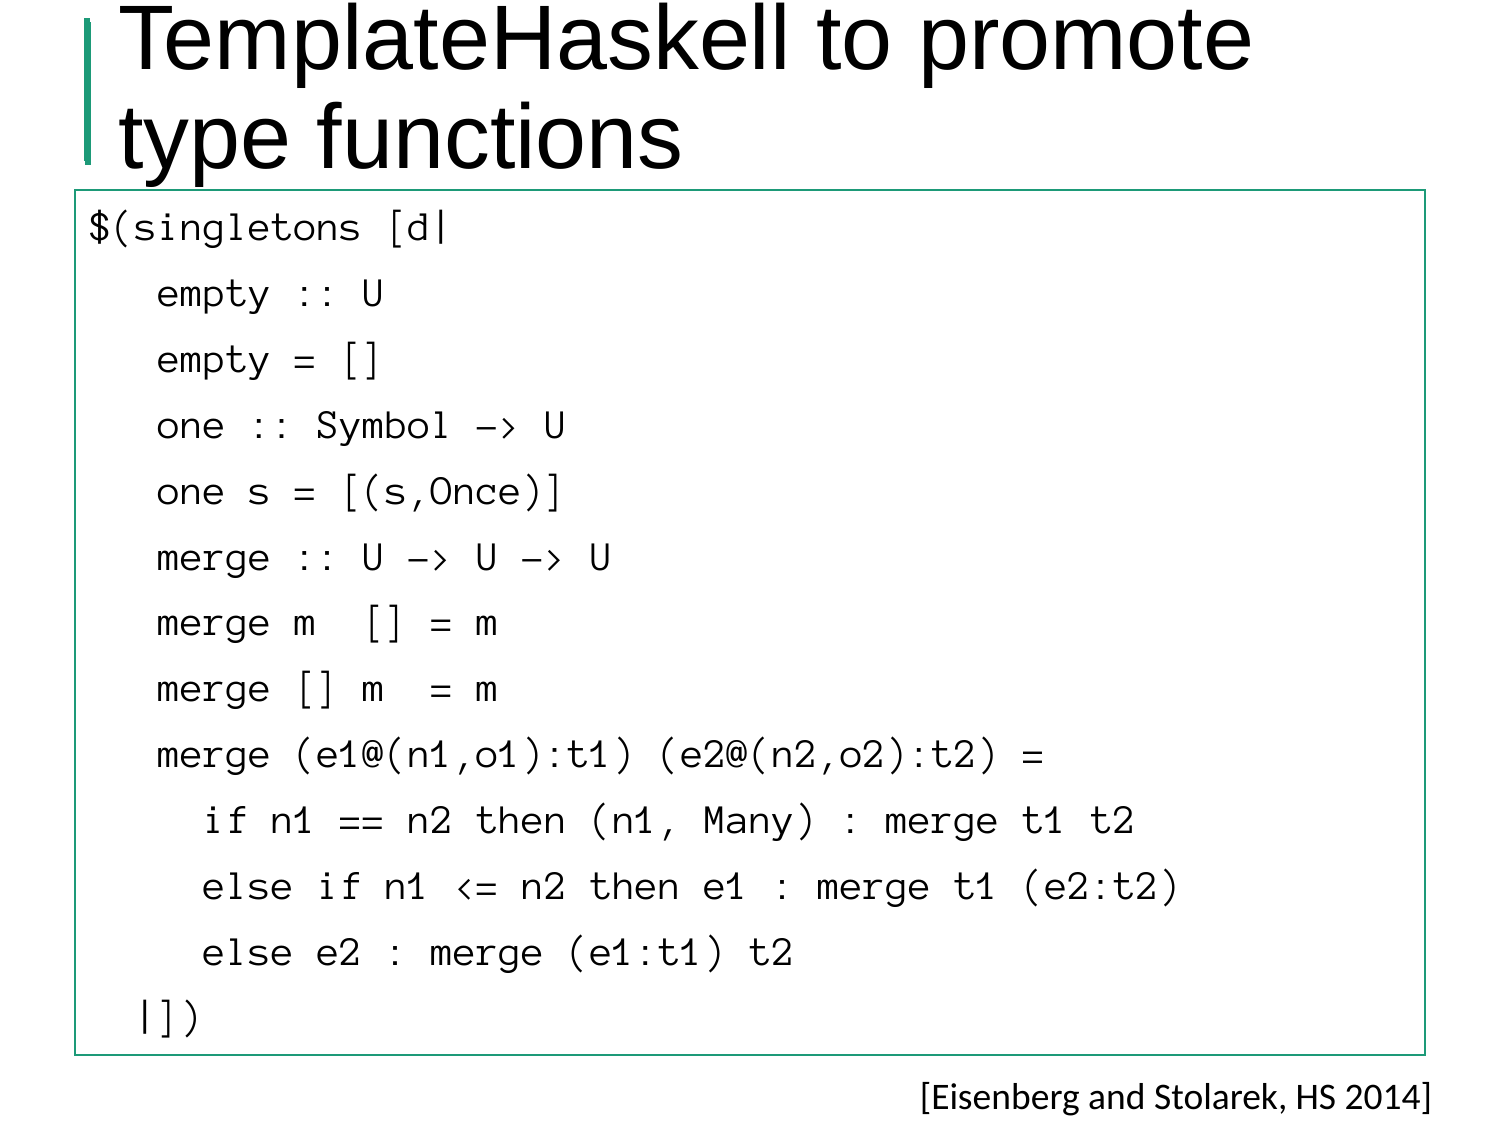

# TemplateHaskell to promote type functions
$(singletons [d|
   empty :: U
   empty = []
   one :: Symbol -> U
   one s = [(s,Once)]
   merge :: U -> U -> U
   merge m  [] = m
   merge [] m  = m
   merge (e1@(n1,o1):t1) (e2@(n2,o2):t2) =
     if n1 == n2 then (n1, Many) : merge t1 t2
     else if n1 <= n2 then e1 : merge t1 (e2:t2)
     else e2 : merge (e1:t1) t2
  |])
[Eisenberg and Stolarek, HS 2014]